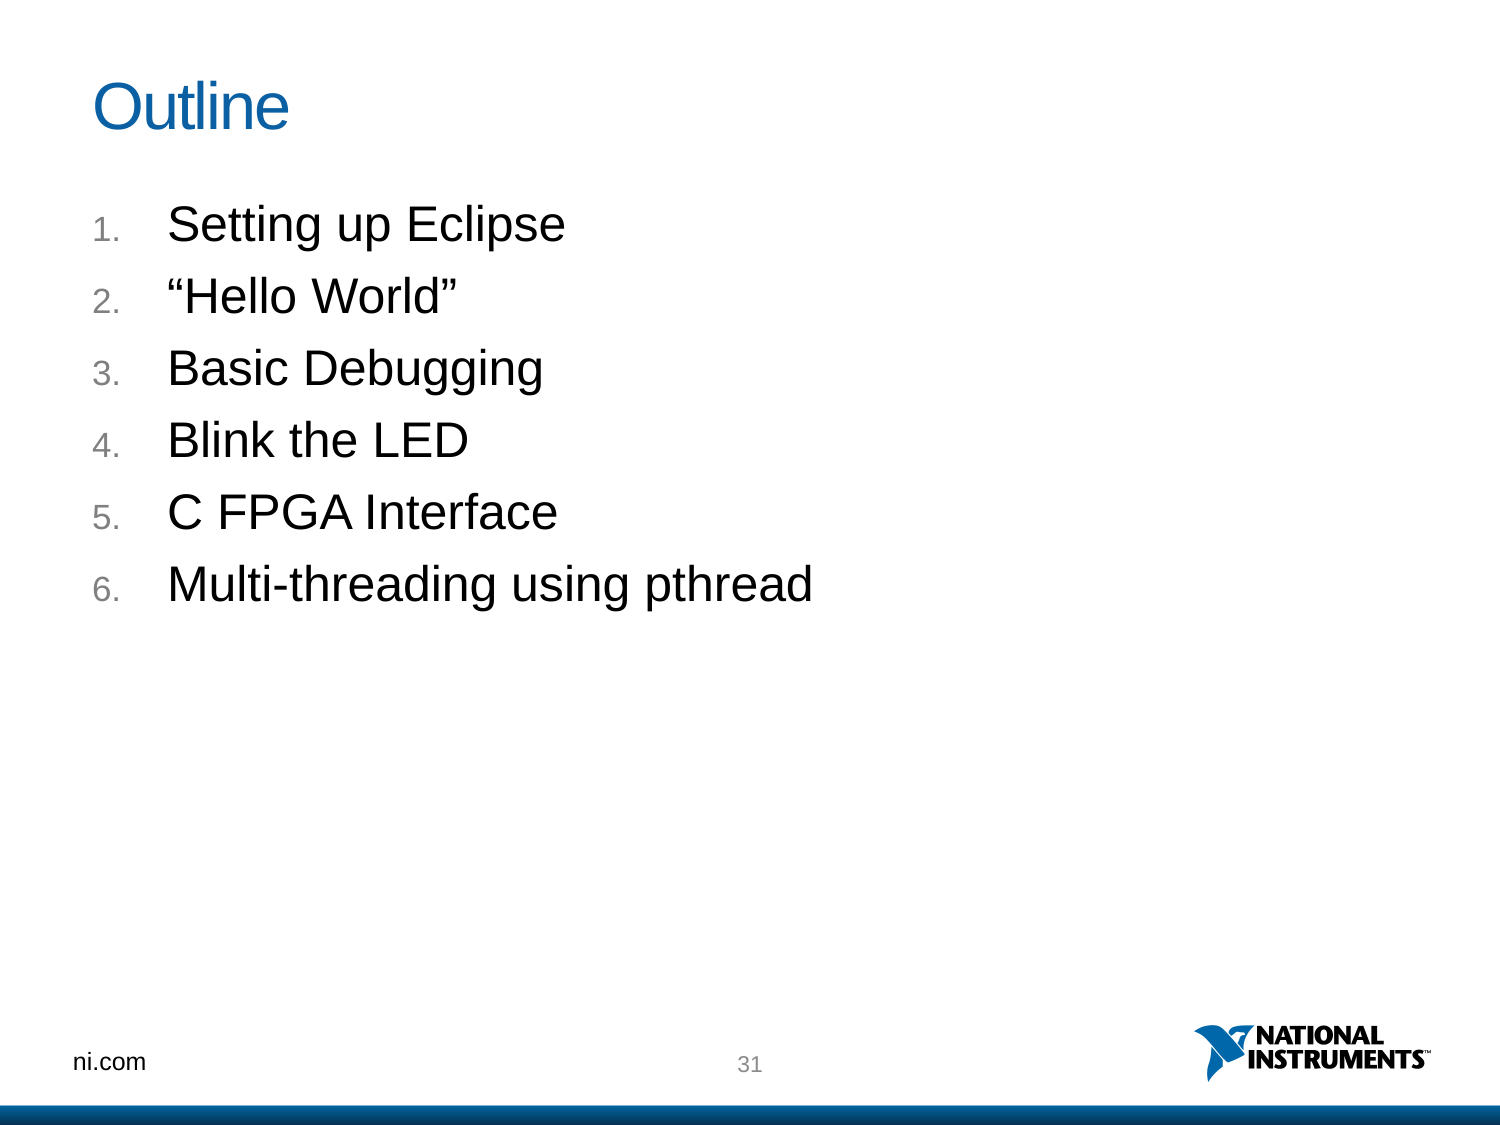

# Outline
Setting up Eclipse
“Hello World”
Basic Debugging
Blink the LED
C FPGA Interface
Multi-threading using pthread